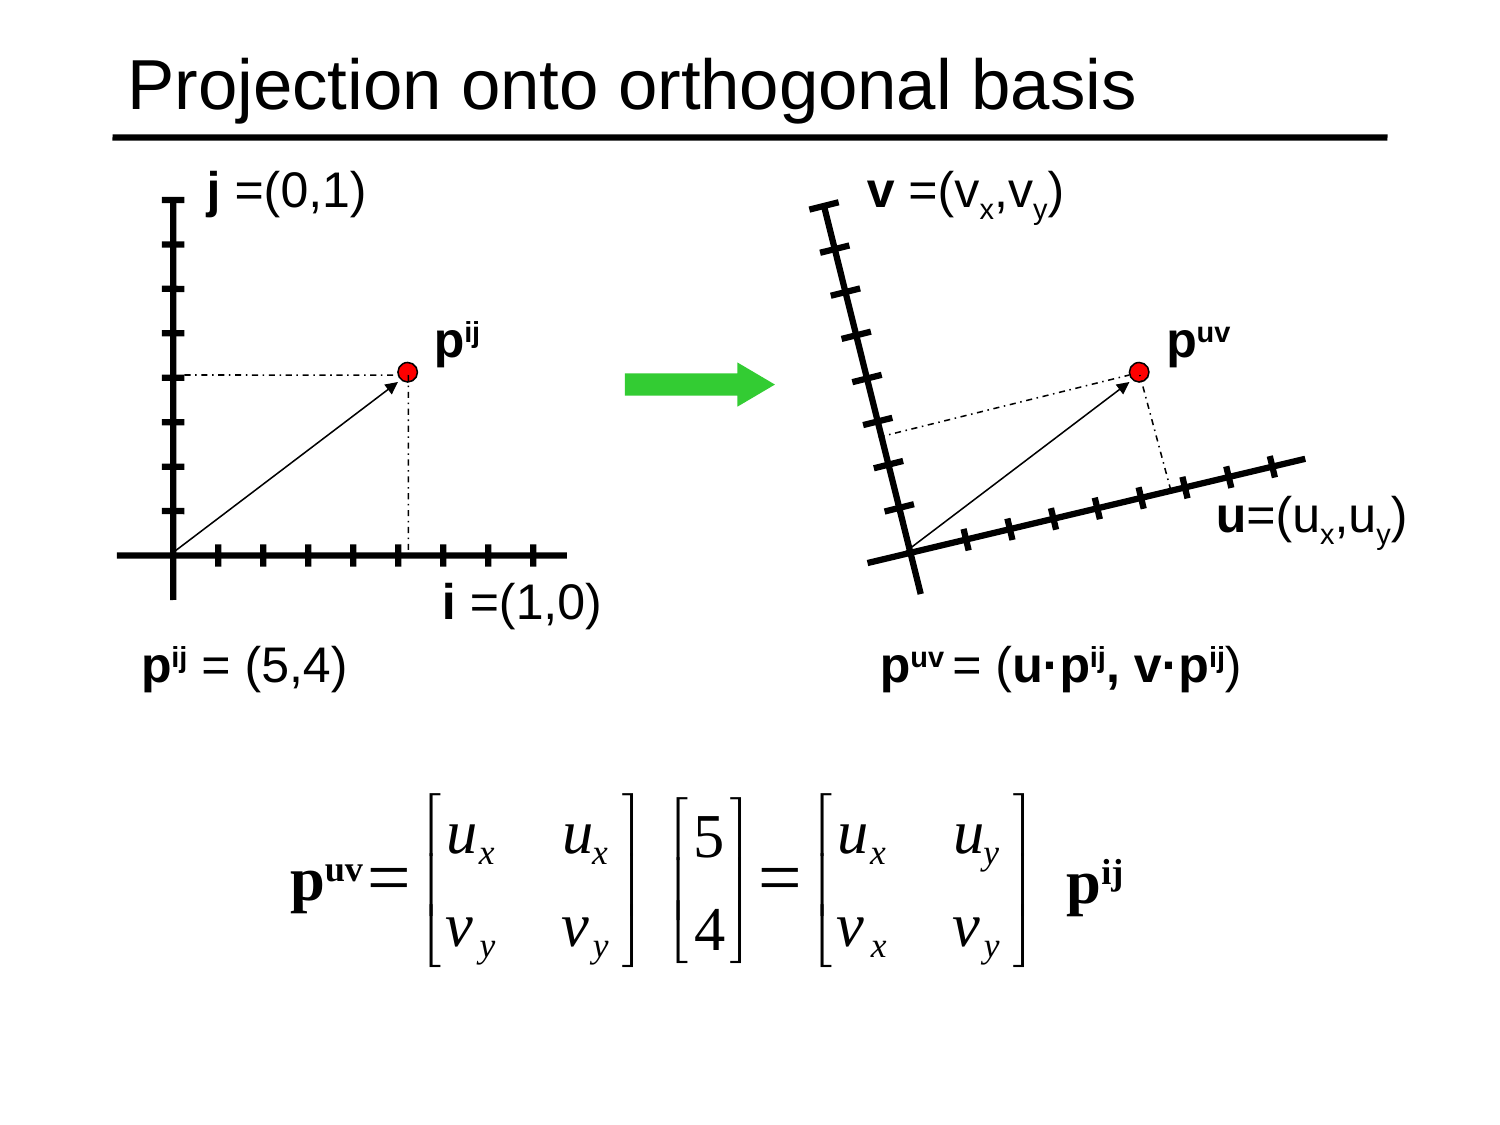

# Projection onto orthogonal basis
j =(0,1)
v =(vx,vy)

pij
puv

u=(ux,uy)

i =(1,0)
pij = (5,4)
puv = (u·pij, v·pij)

u
u
u
u

5
x
x
x
y
=
=
puv
pij

v
v
v
v
4

y
y
x
y